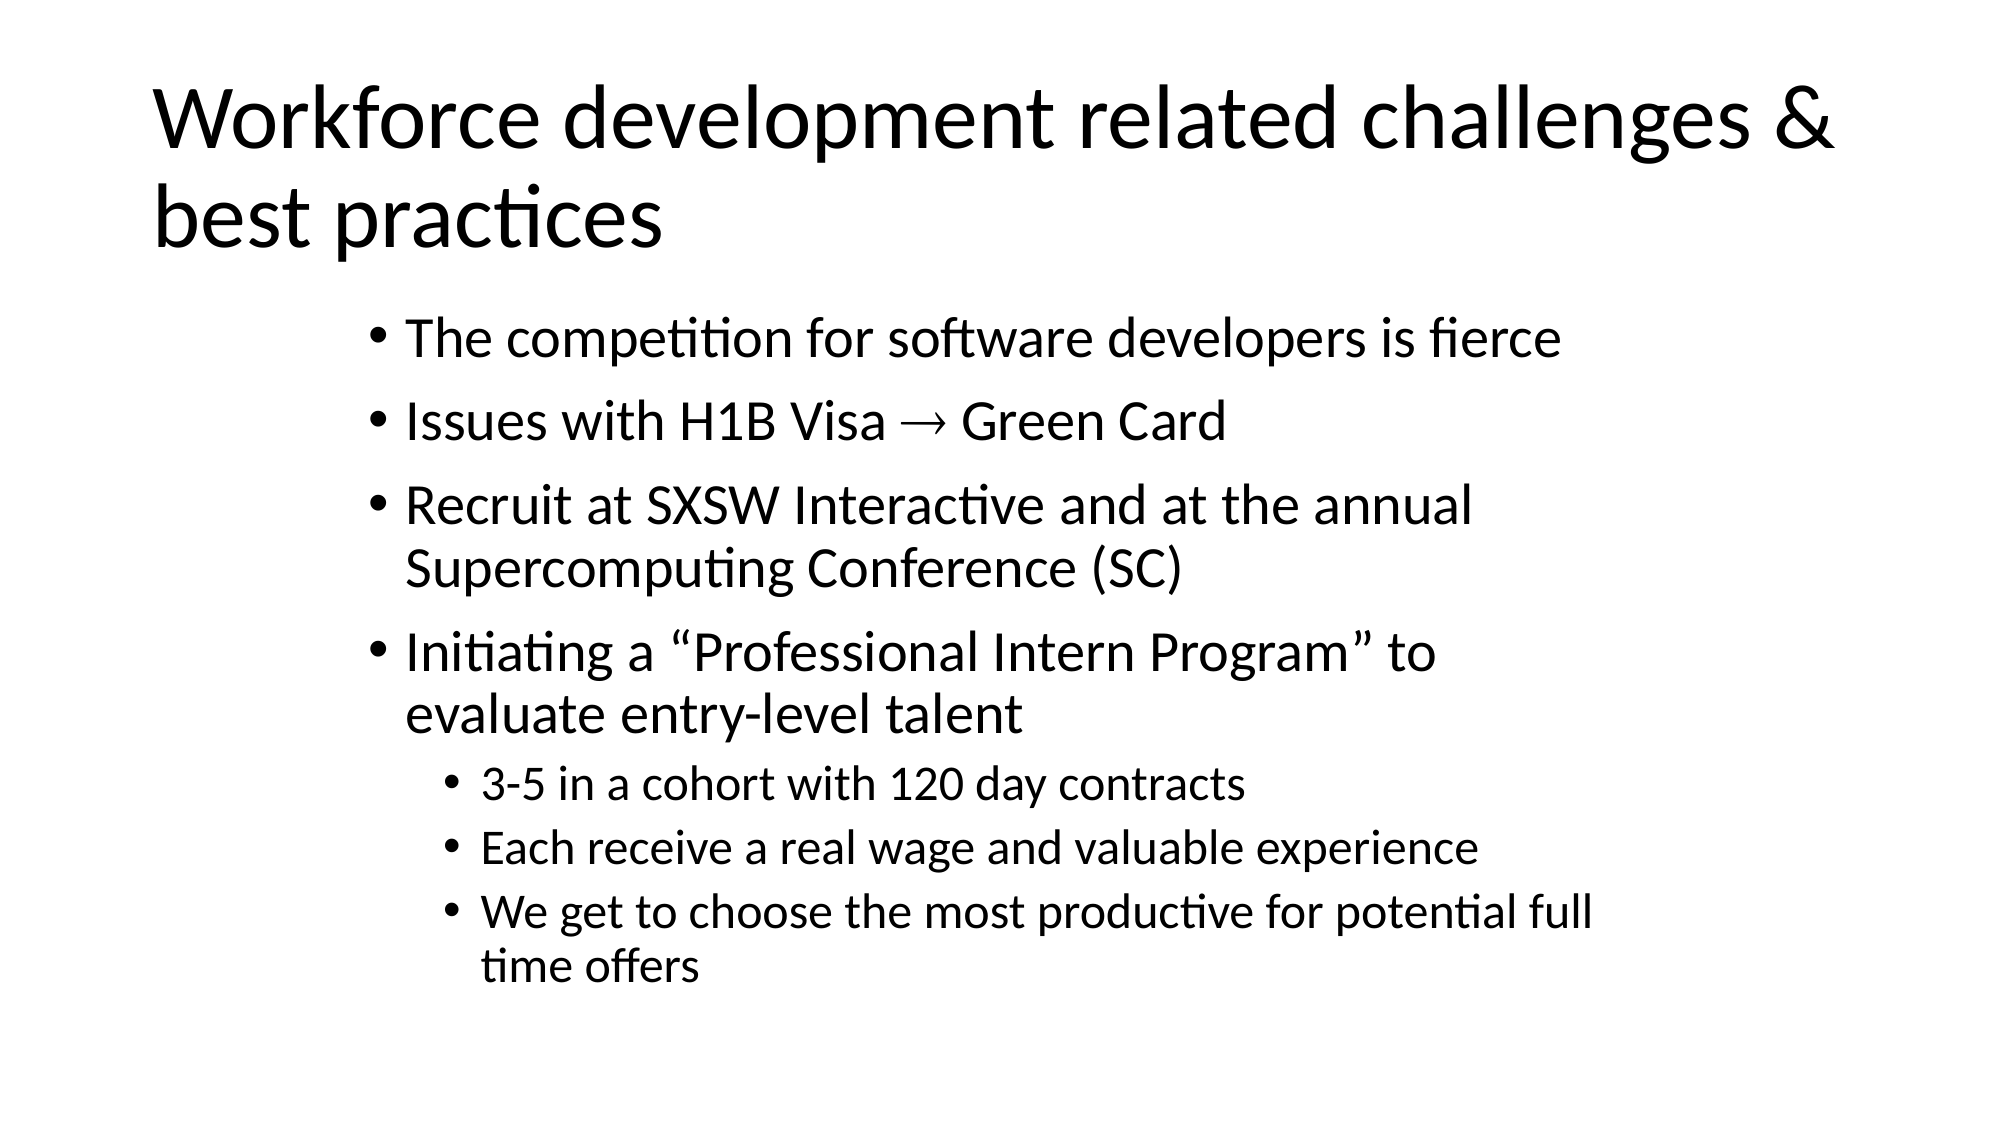

# Workforce development related challenges & best practices
The competition for software developers is fierce
Issues with H1B Visa → Green Card
Recruit at SXSW Interactive and at the annual Supercomputing Conference (SC)
Initiating a “Professional Intern Program” to evaluate entry-level talent
3-5 in a cohort with 120 day contracts
Each receive a real wage and valuable experience
We get to choose the most productive for potential full time offers